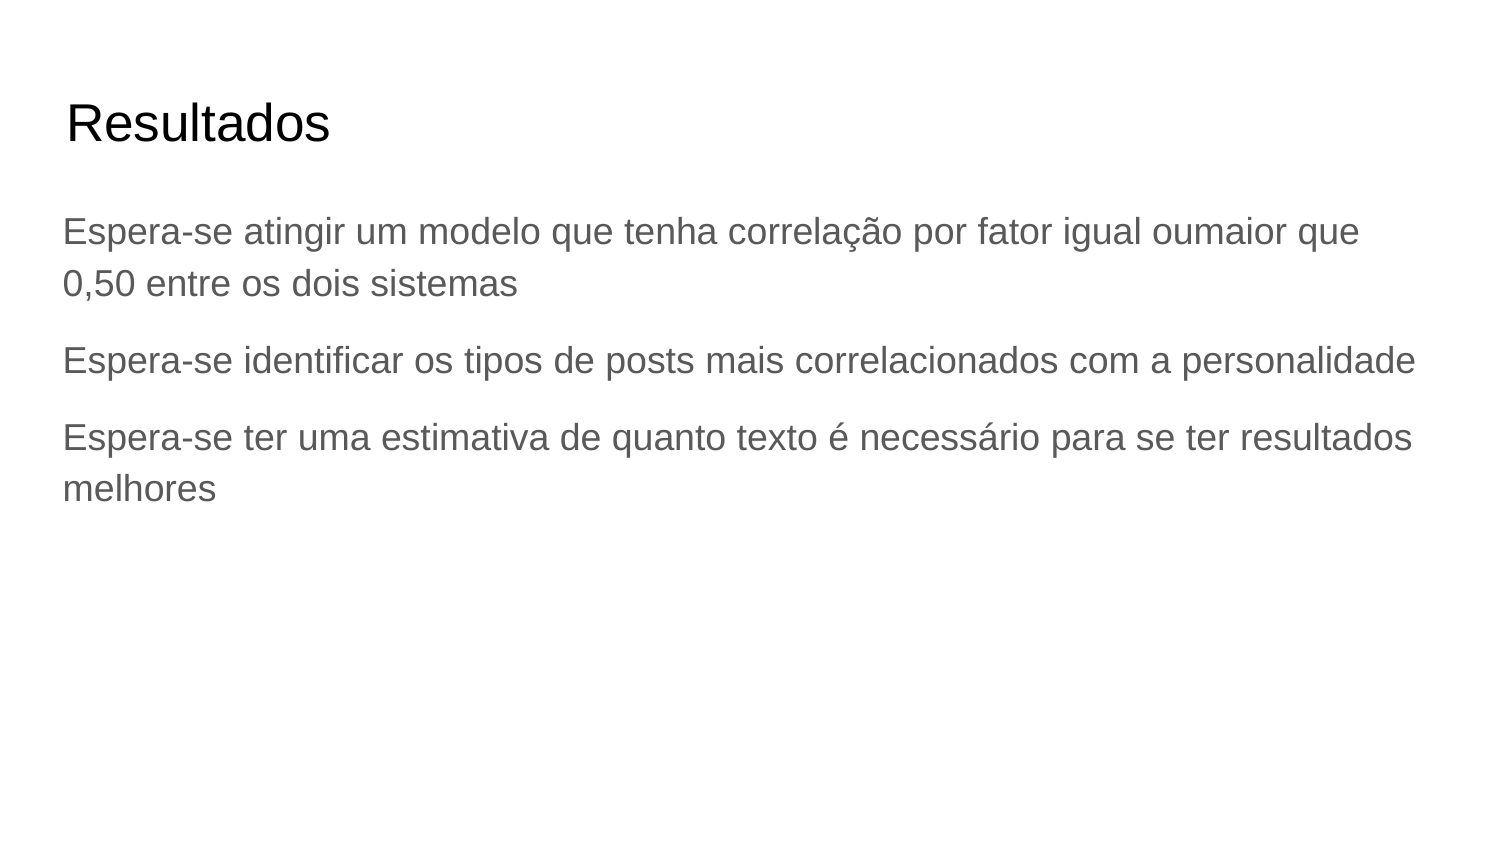

# Resultados
Espera-se atingir um modelo que tenha correlação por fator igual oumaior que 0,50 entre os dois sistemas
Espera-se identificar os tipos de posts mais correlacionados com a personalidade
Espera-se ter uma estimativa de quanto texto é necessário para se ter resultados melhores